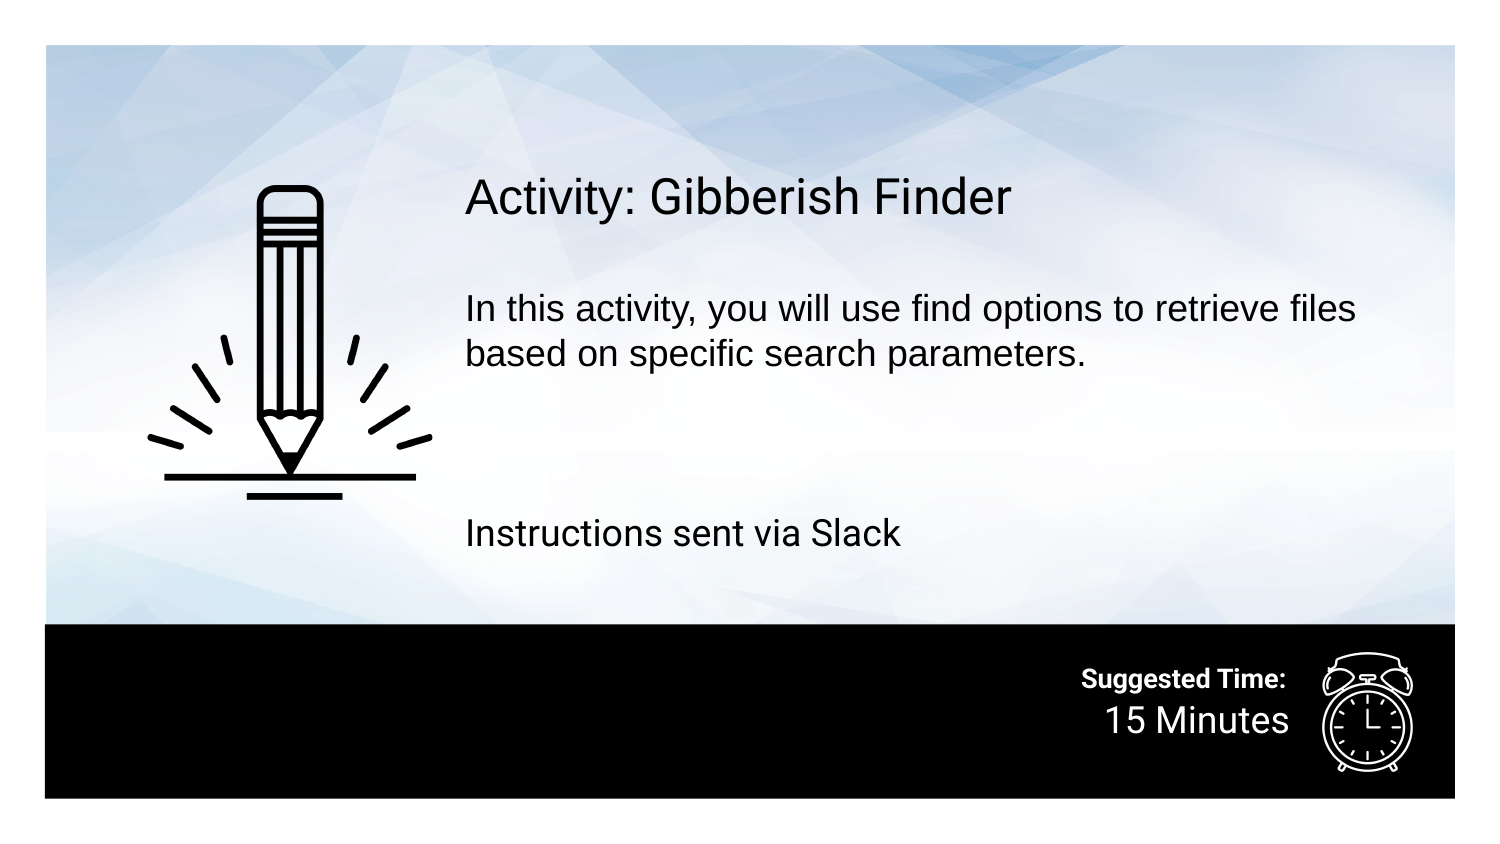

Activity: Gibberish Finder

In this activity, you will use find options to retrieve files based on specific search parameters.

Instructions sent via Slack
# 15 Minutes